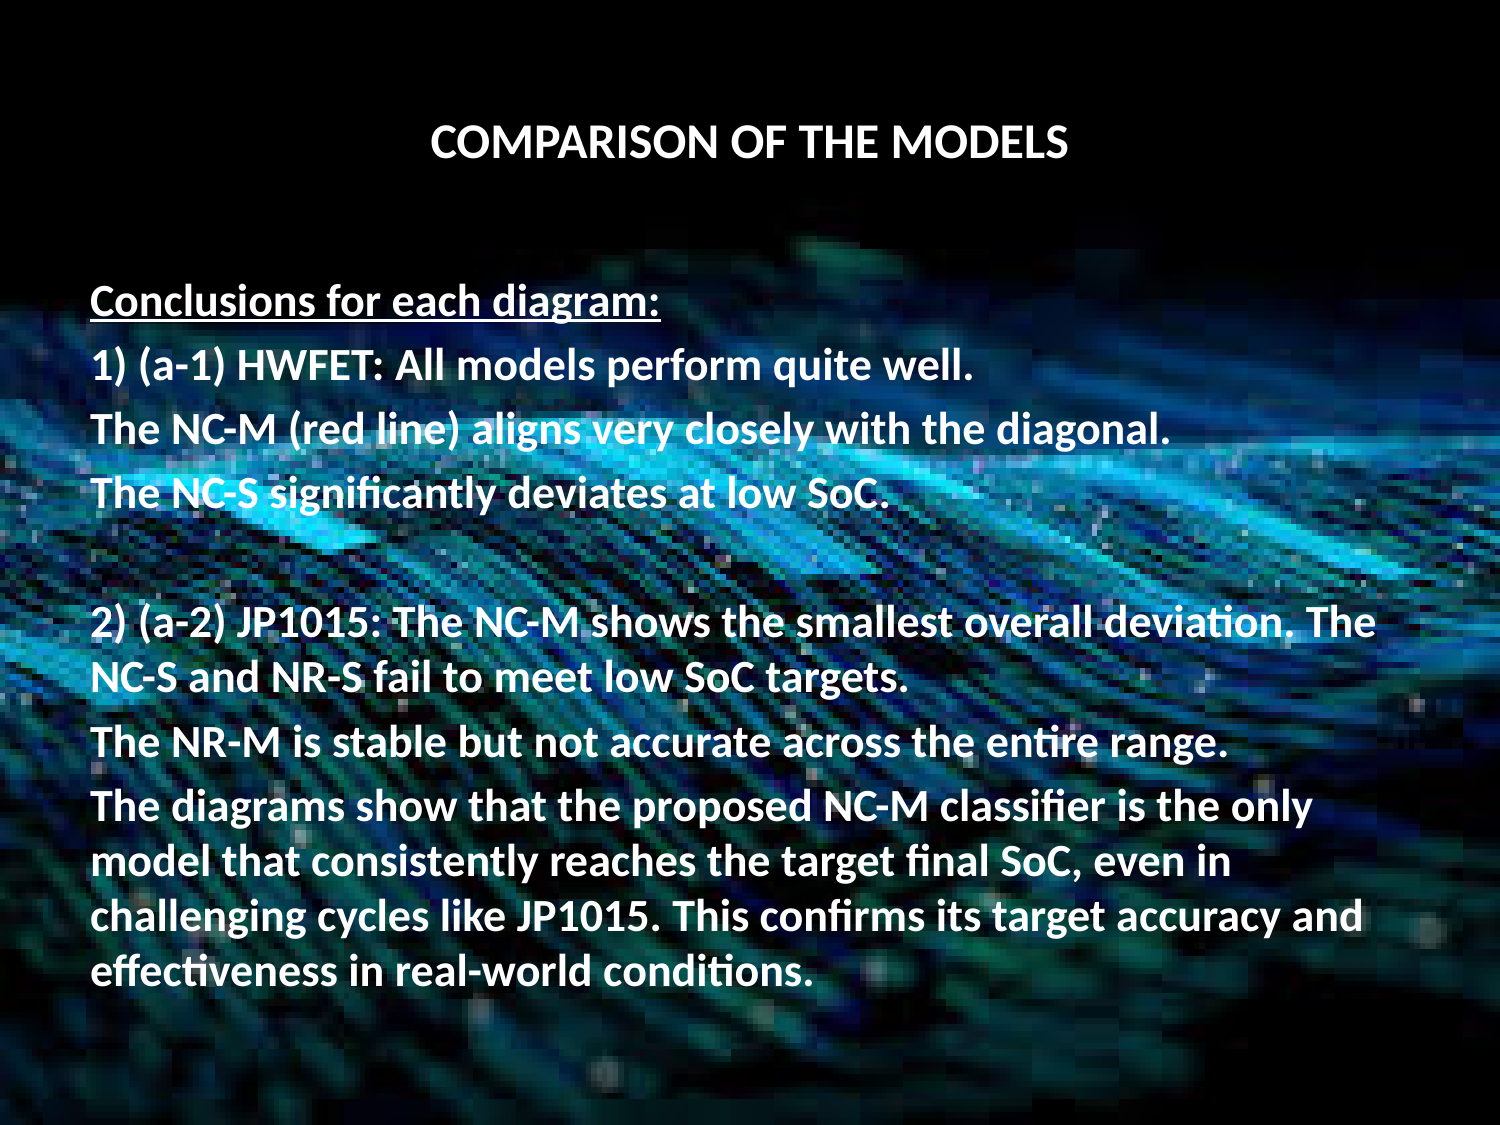

# COMPARISON OF THE MODELS
Conclusions for each diagram:
1) (a-1) HWFET: All models perform quite well.
The NC-M (red line) aligns very closely with the diagonal.
The NC-S significantly deviates at low SoC.

2) (a-2) JP1015: The NC-M shows the smallest overall deviation. The NC-S and NR-S fail to meet low SoC targets.
The NR-M is stable but not accurate across the entire range.
The diagrams show that the proposed NC-M classifier is the only model that consistently reaches the target final SoC, even in challenging cycles like JP1015. This confirms its target accuracy and effectiveness in real-world conditions.